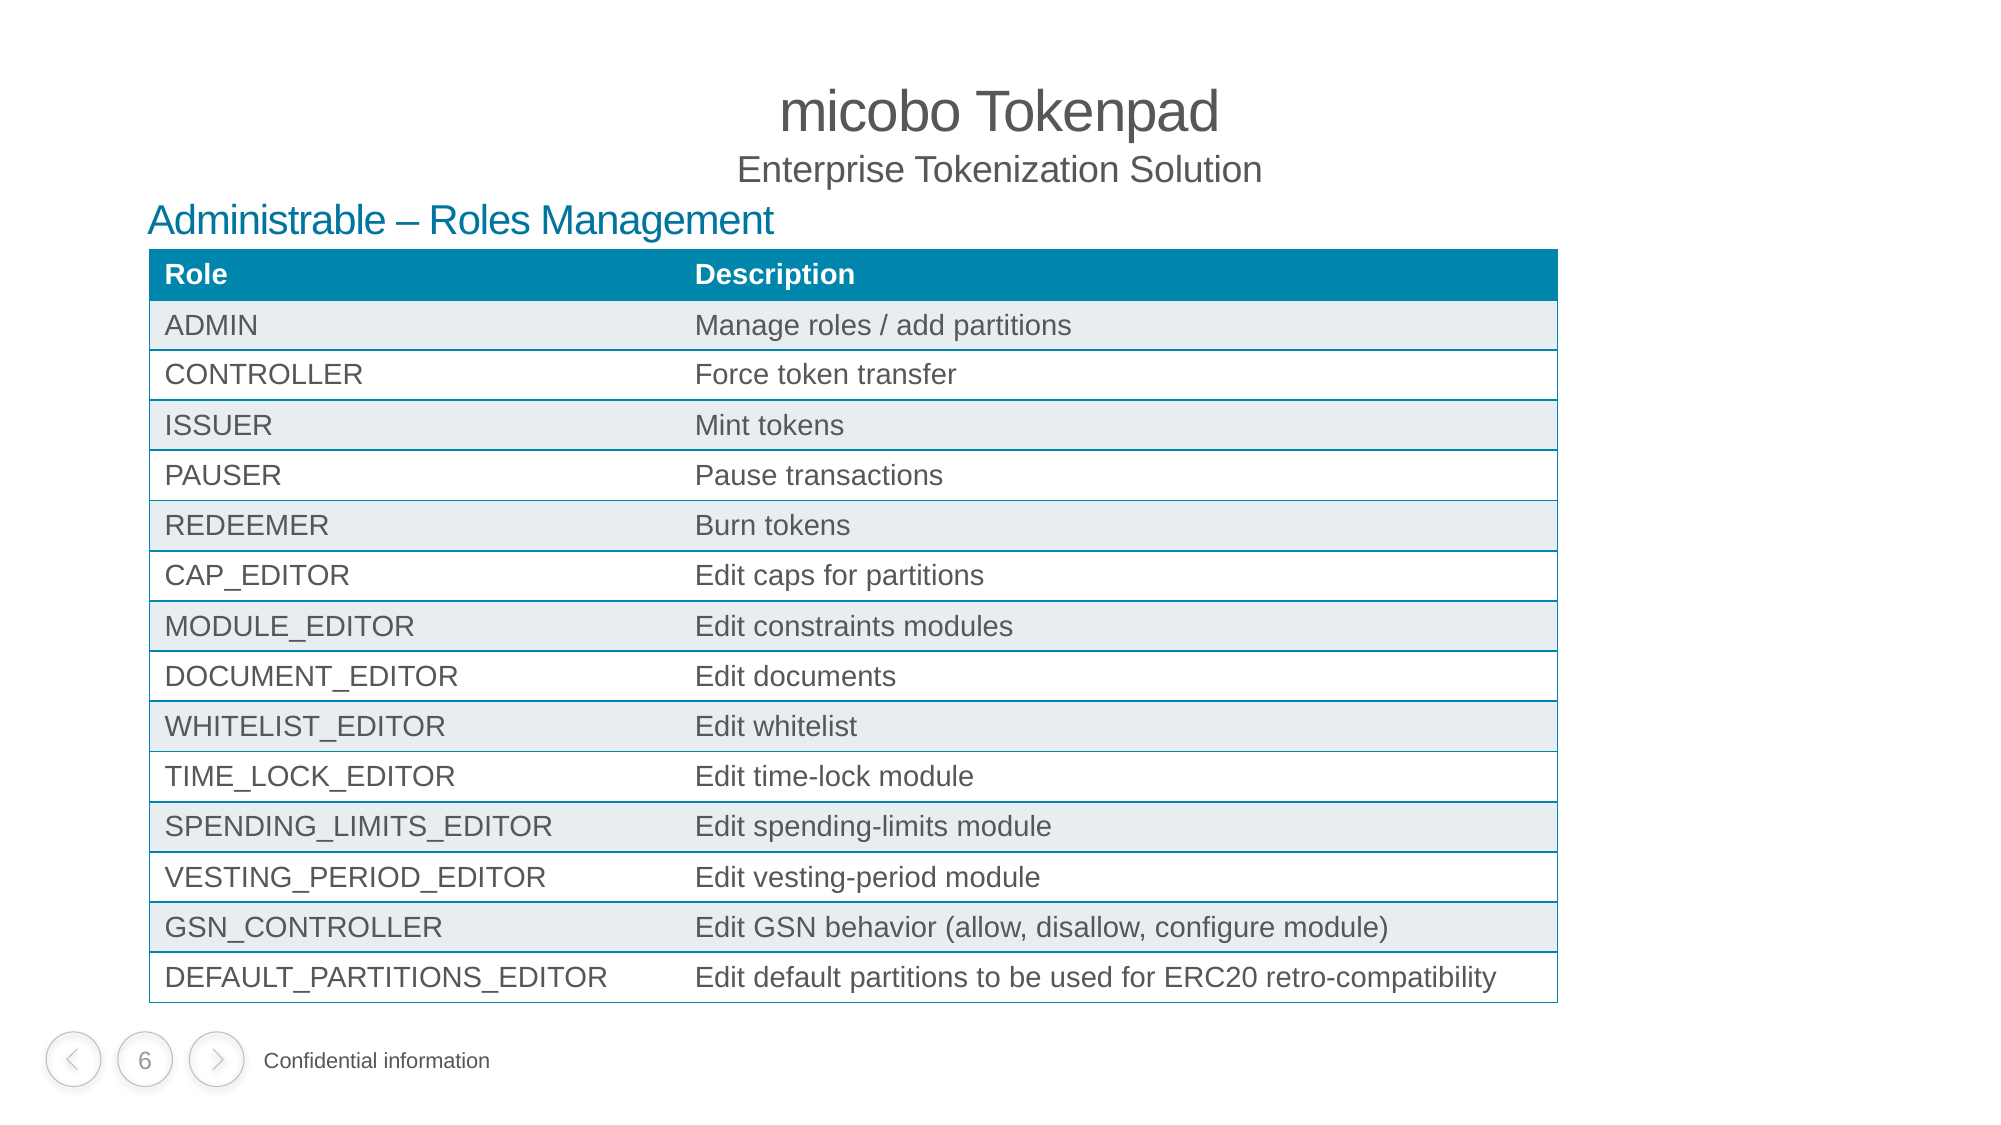

# micobo Tokenpad
Enterprise Tokenization Solution
Administrable – Roles Management
| Role | Description |
| --- | --- |
| ADMIN | Manage roles / add partitions |
| CONTROLLER | Force token transfer |
| ISSUER | Mint tokens |
| PAUSER | Pause transactions |
| REDEEMER | Burn tokens |
| CAP\_EDITOR | Edit caps for partitions |
| MODULE\_EDITOR | Edit constraints modules |
| DOCUMENT\_EDITOR | Edit documents |
| WHITELIST\_EDITOR | Edit whitelist |
| TIME\_LOCK\_EDITOR | Edit time-lock module |
| SPENDING\_LIMITS\_EDITOR | Edit spending-limits module |
| VESTING\_PERIOD\_EDITOR | Edit vesting-period module |
| GSN\_CONTROLLER | Edit GSN behavior (allow, disallow, configure module) |
| DEFAULT\_PARTITIONS\_EDITOR | Edit default partitions to be used for ERC20 retro-compatibility |
Confidential information